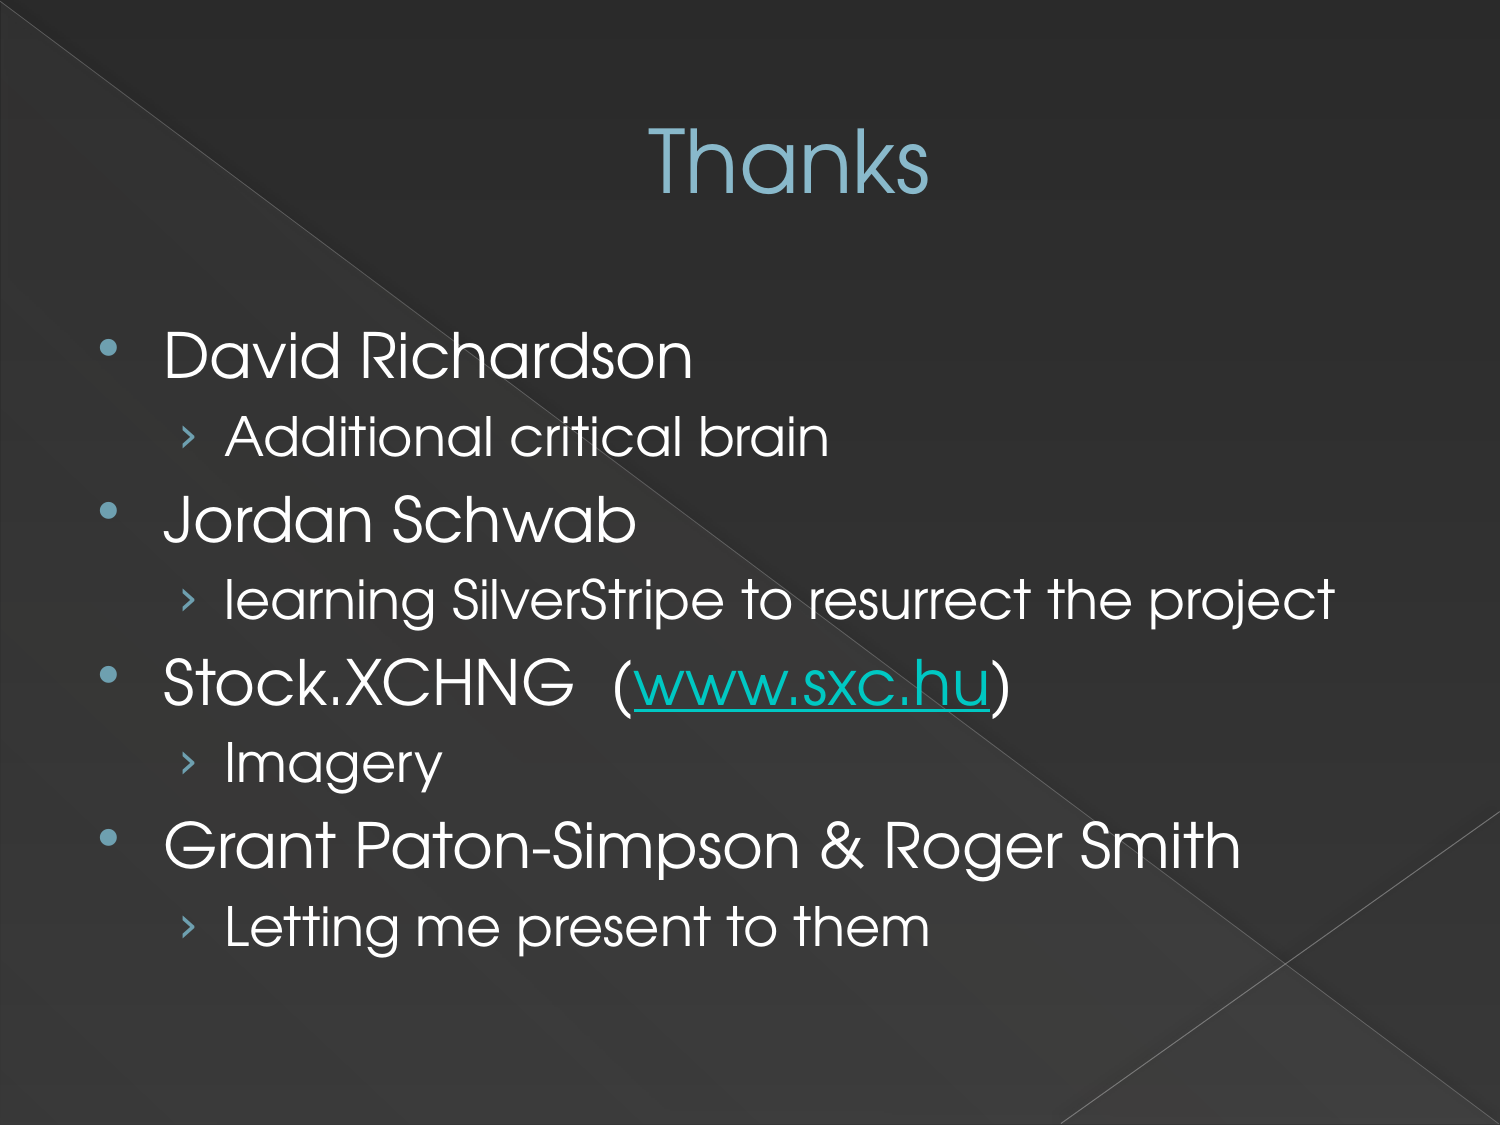

# Thanks
David Richardson
Additional critical brain
Jordan Schwab
learning SilverStripe to resurrect the project
Stock.XCHNG  (www.sxc.hu)
Imagery
Grant Paton-Simpson & Roger Smith
Letting me present to them